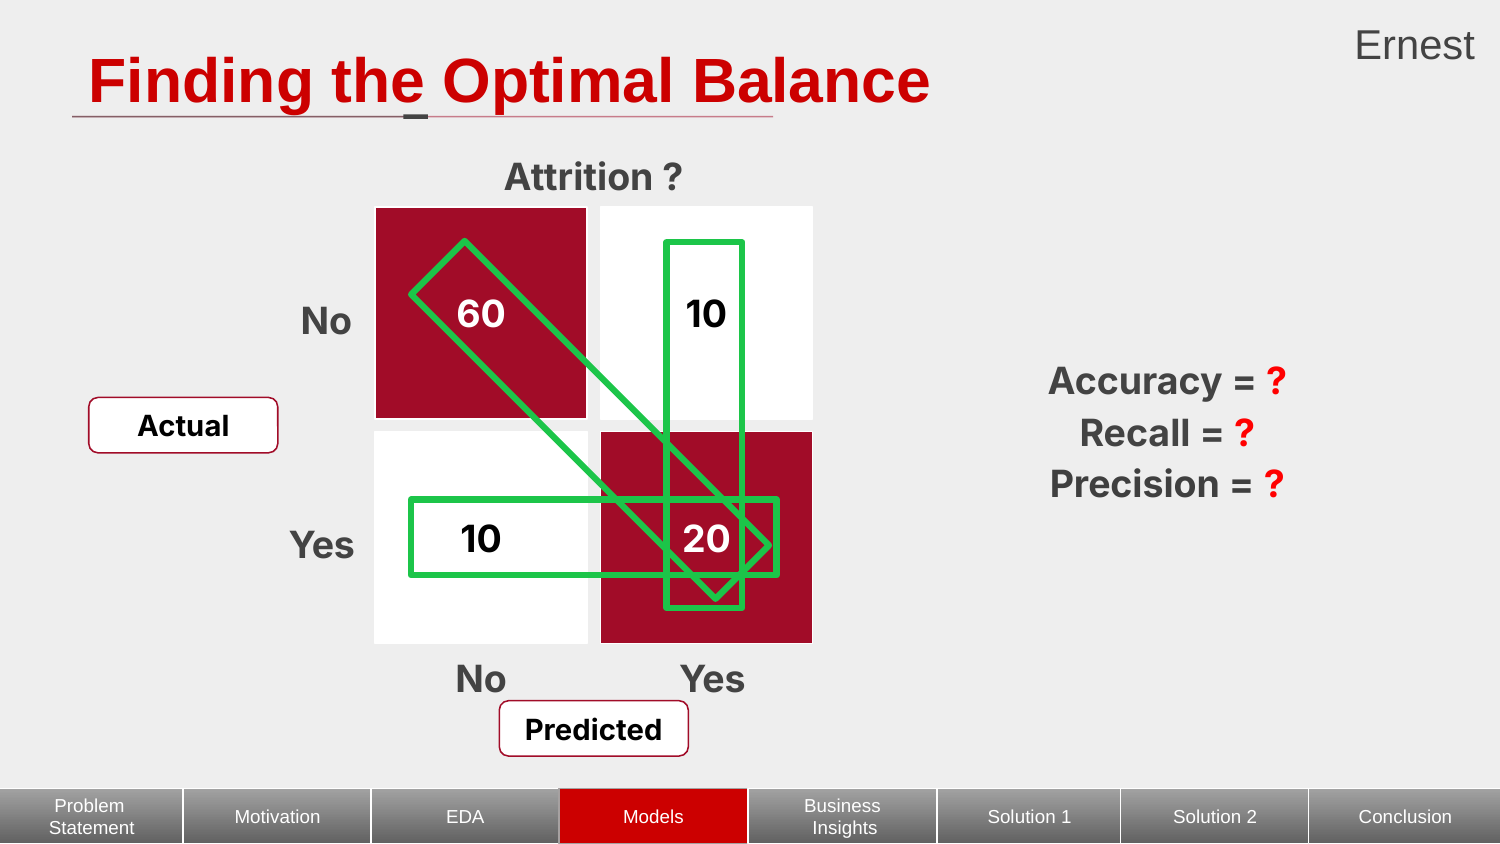

Ernest
# Finding the Optimal Balance

Attrition ?
60
10
No
Accuracy = ?
Recall = ?
Precision = ?

Actual
10
20
Yes

No
Yes
Predicted
Problem
Statement
Motivation
EDA
Models
Business
 Insights
Solution 1
Solution 2
Conclusion